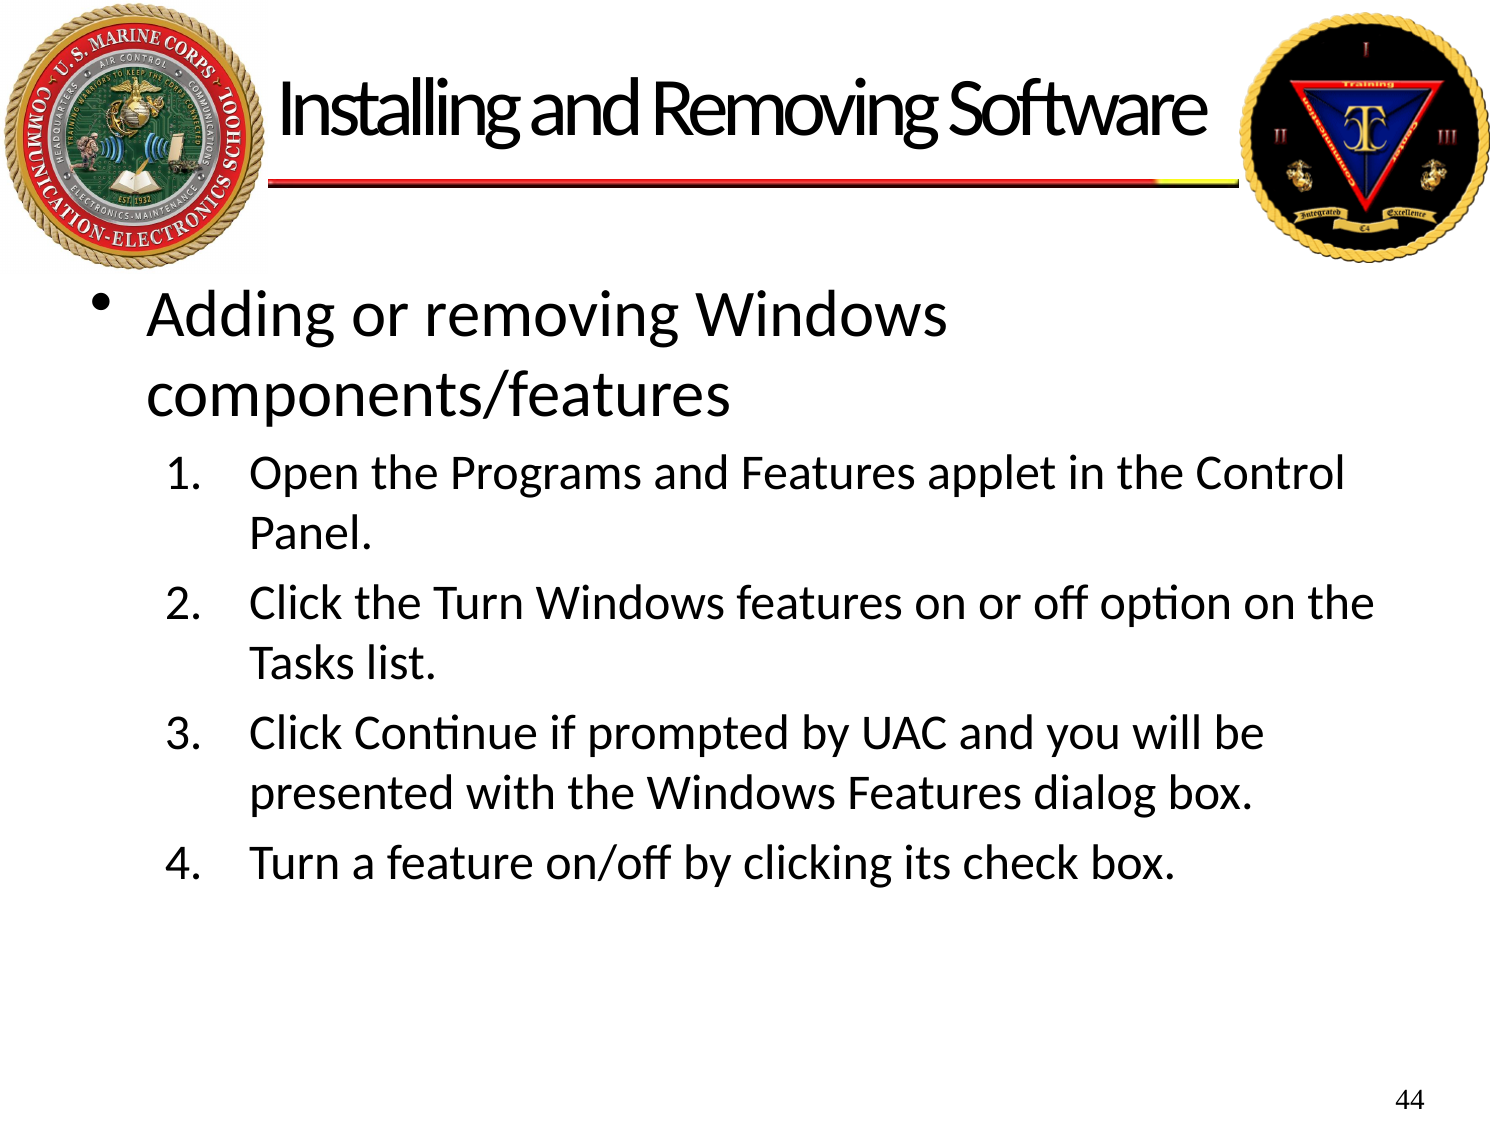

# Installing and Removing Software
Adding or removing Windows components/features
Open the Programs and Features applet in the Control Panel.
Click the Turn Windows features on or off option on the Tasks list.
Click Continue if prompted by UAC and you will be presented with the Windows Features dialog box.
Turn a feature on/off by clicking its check box.